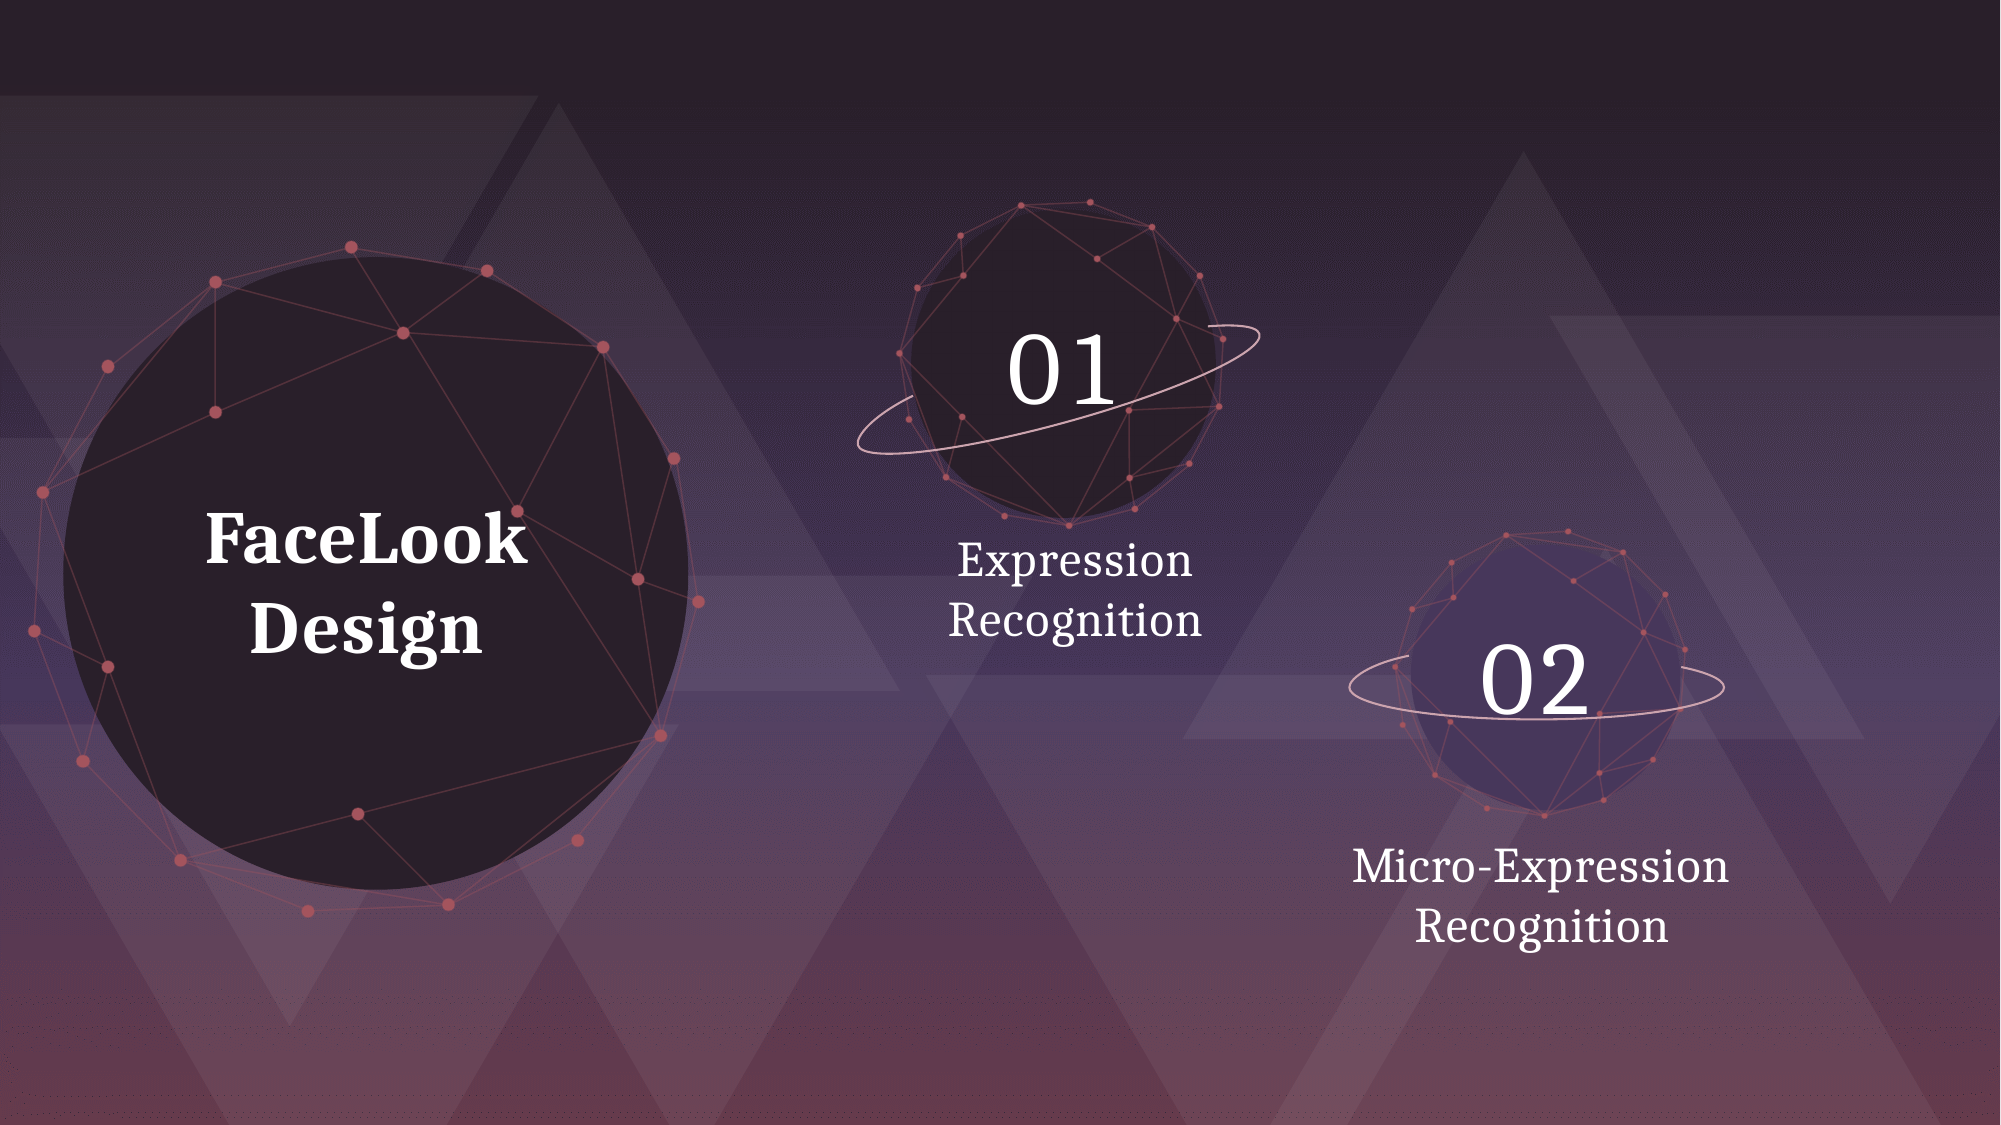

01

FaceLook
Design
Expression Recognition

02

Micro-Expression Recognition